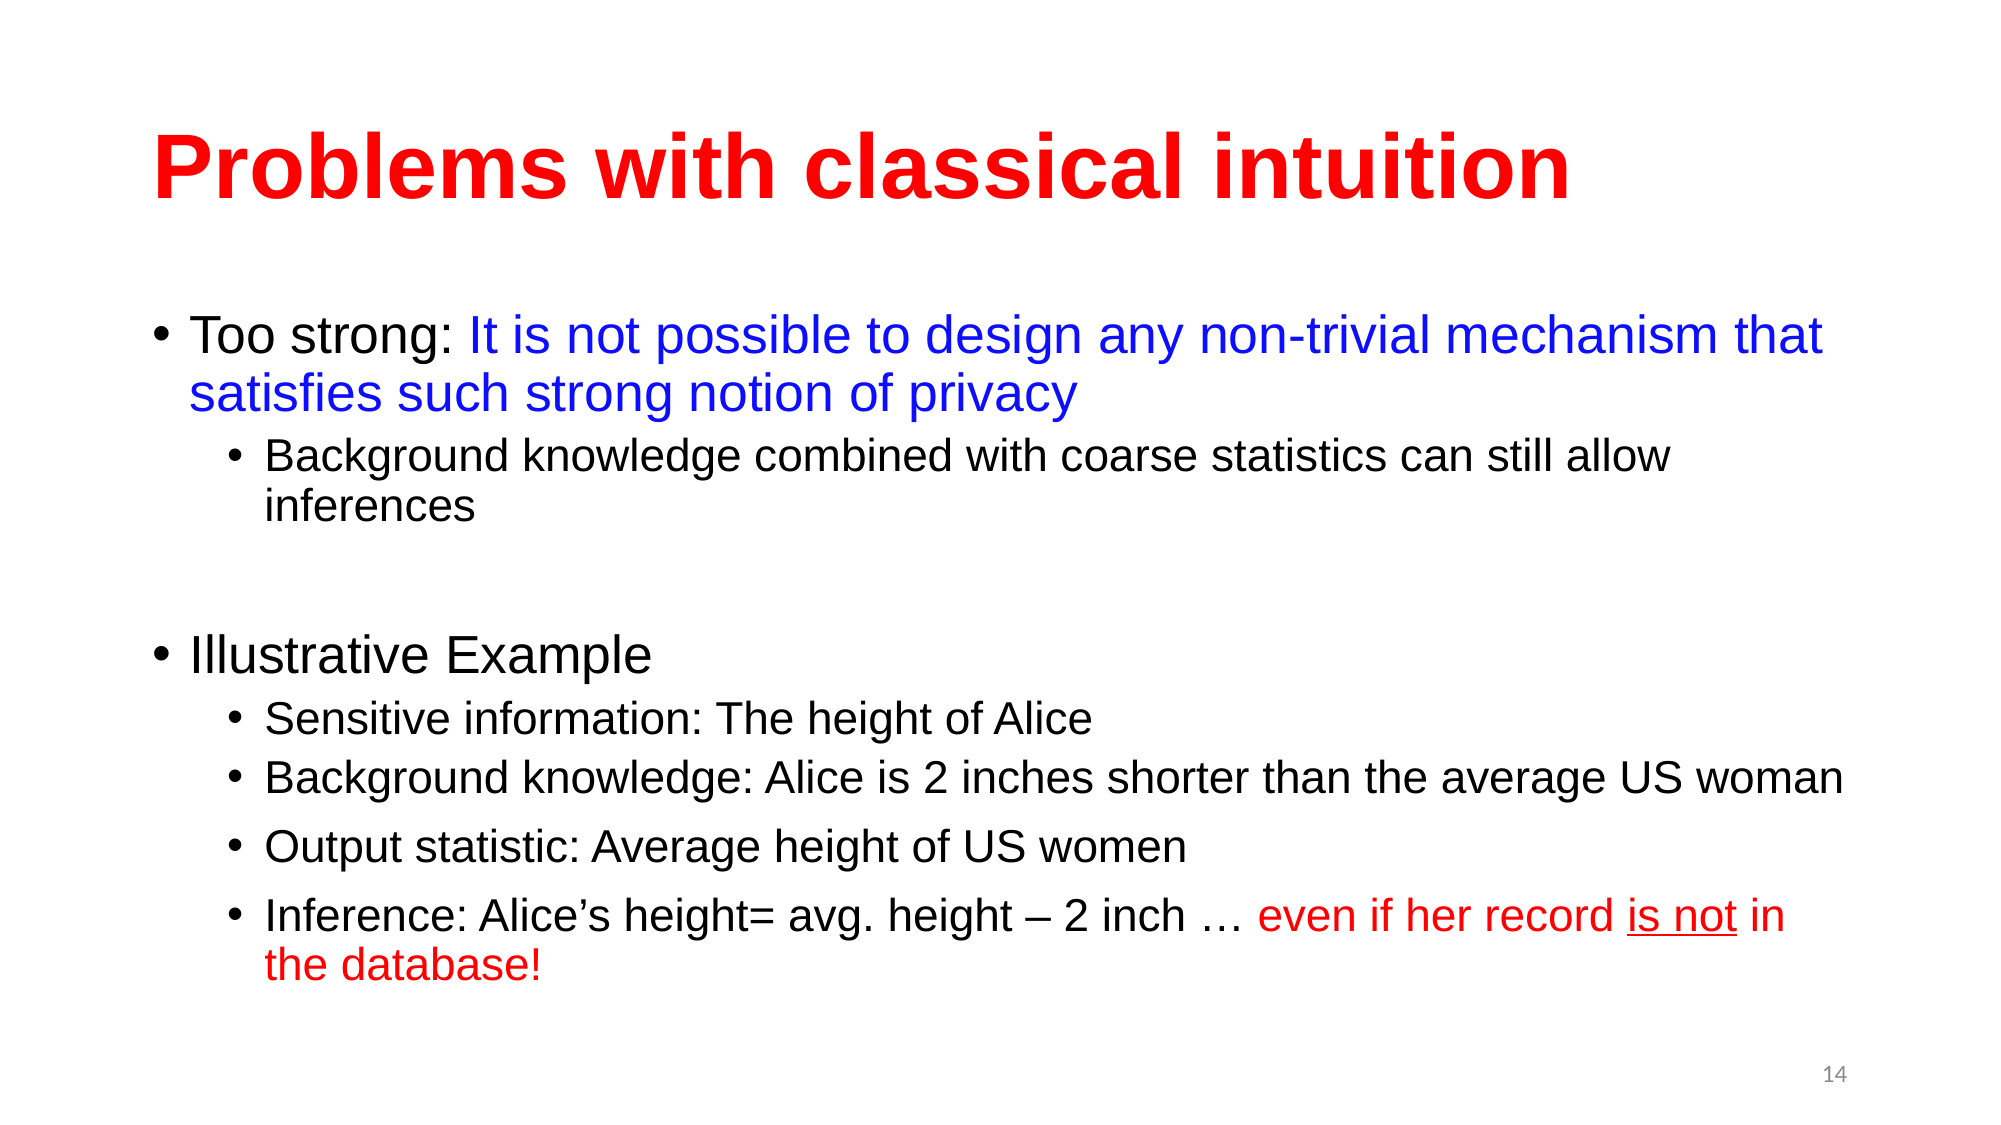

# Problems with classical intuition
Too strong: It is not possible to design any non-trivial mechanism that satisfies such strong notion of privacy
Background knowledge combined with coarse statistics can still allow inferences

Illustrative Example
Sensitive information: The height of Alice
Background knowledge: Alice is 2 inches shorter than the average US woman
Output statistic: Average height of US women
Inference: Alice’s height= avg. height – 2 inch … even if her record is not in the database!

14